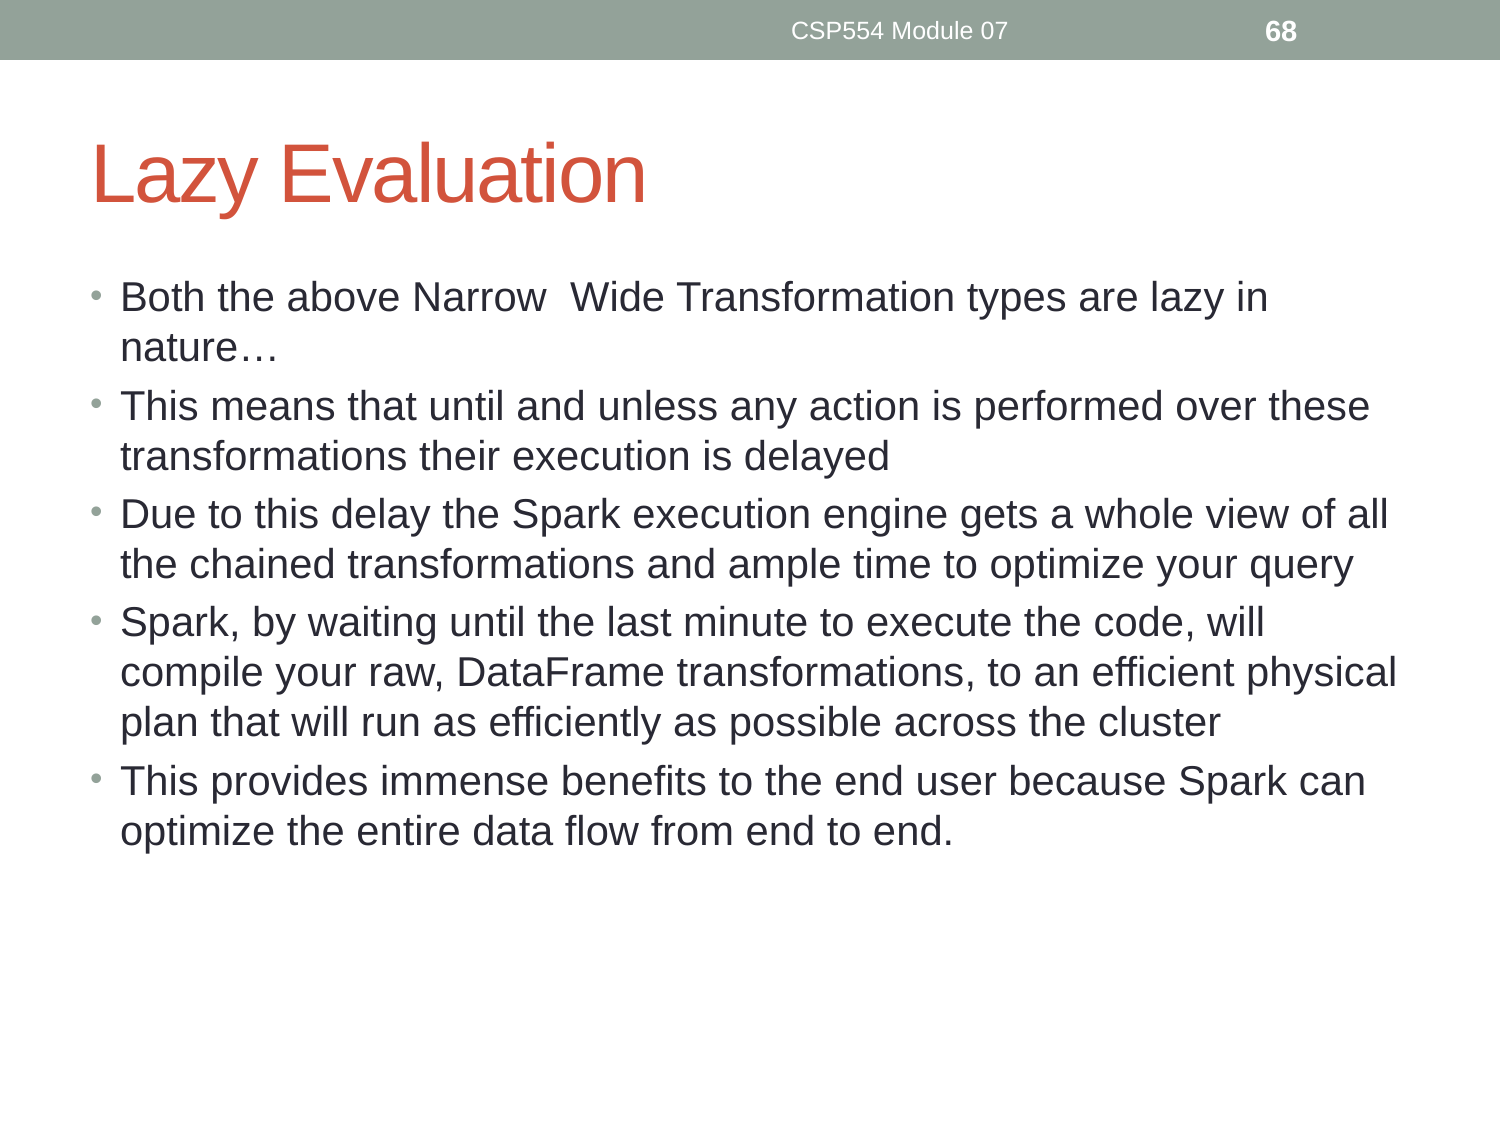

CSP554 Module 07
68
# Lazy Evaluation
Both the above Narrow  Wide Transformation types are lazy in nature…
This means that until and unless any action is performed over these transformations their execution is delayed
Due to this delay the Spark execution engine gets a whole view of all the chained transformations and ample time to optimize your query
Spark, by waiting until the last minute to execute the code, will compile your raw, DataFrame transformations, to an efficient physical plan that will run as efficiently as possible across the cluster
This provides immense benefits to the end user because Spark can optimize the entire data flow from end to end.